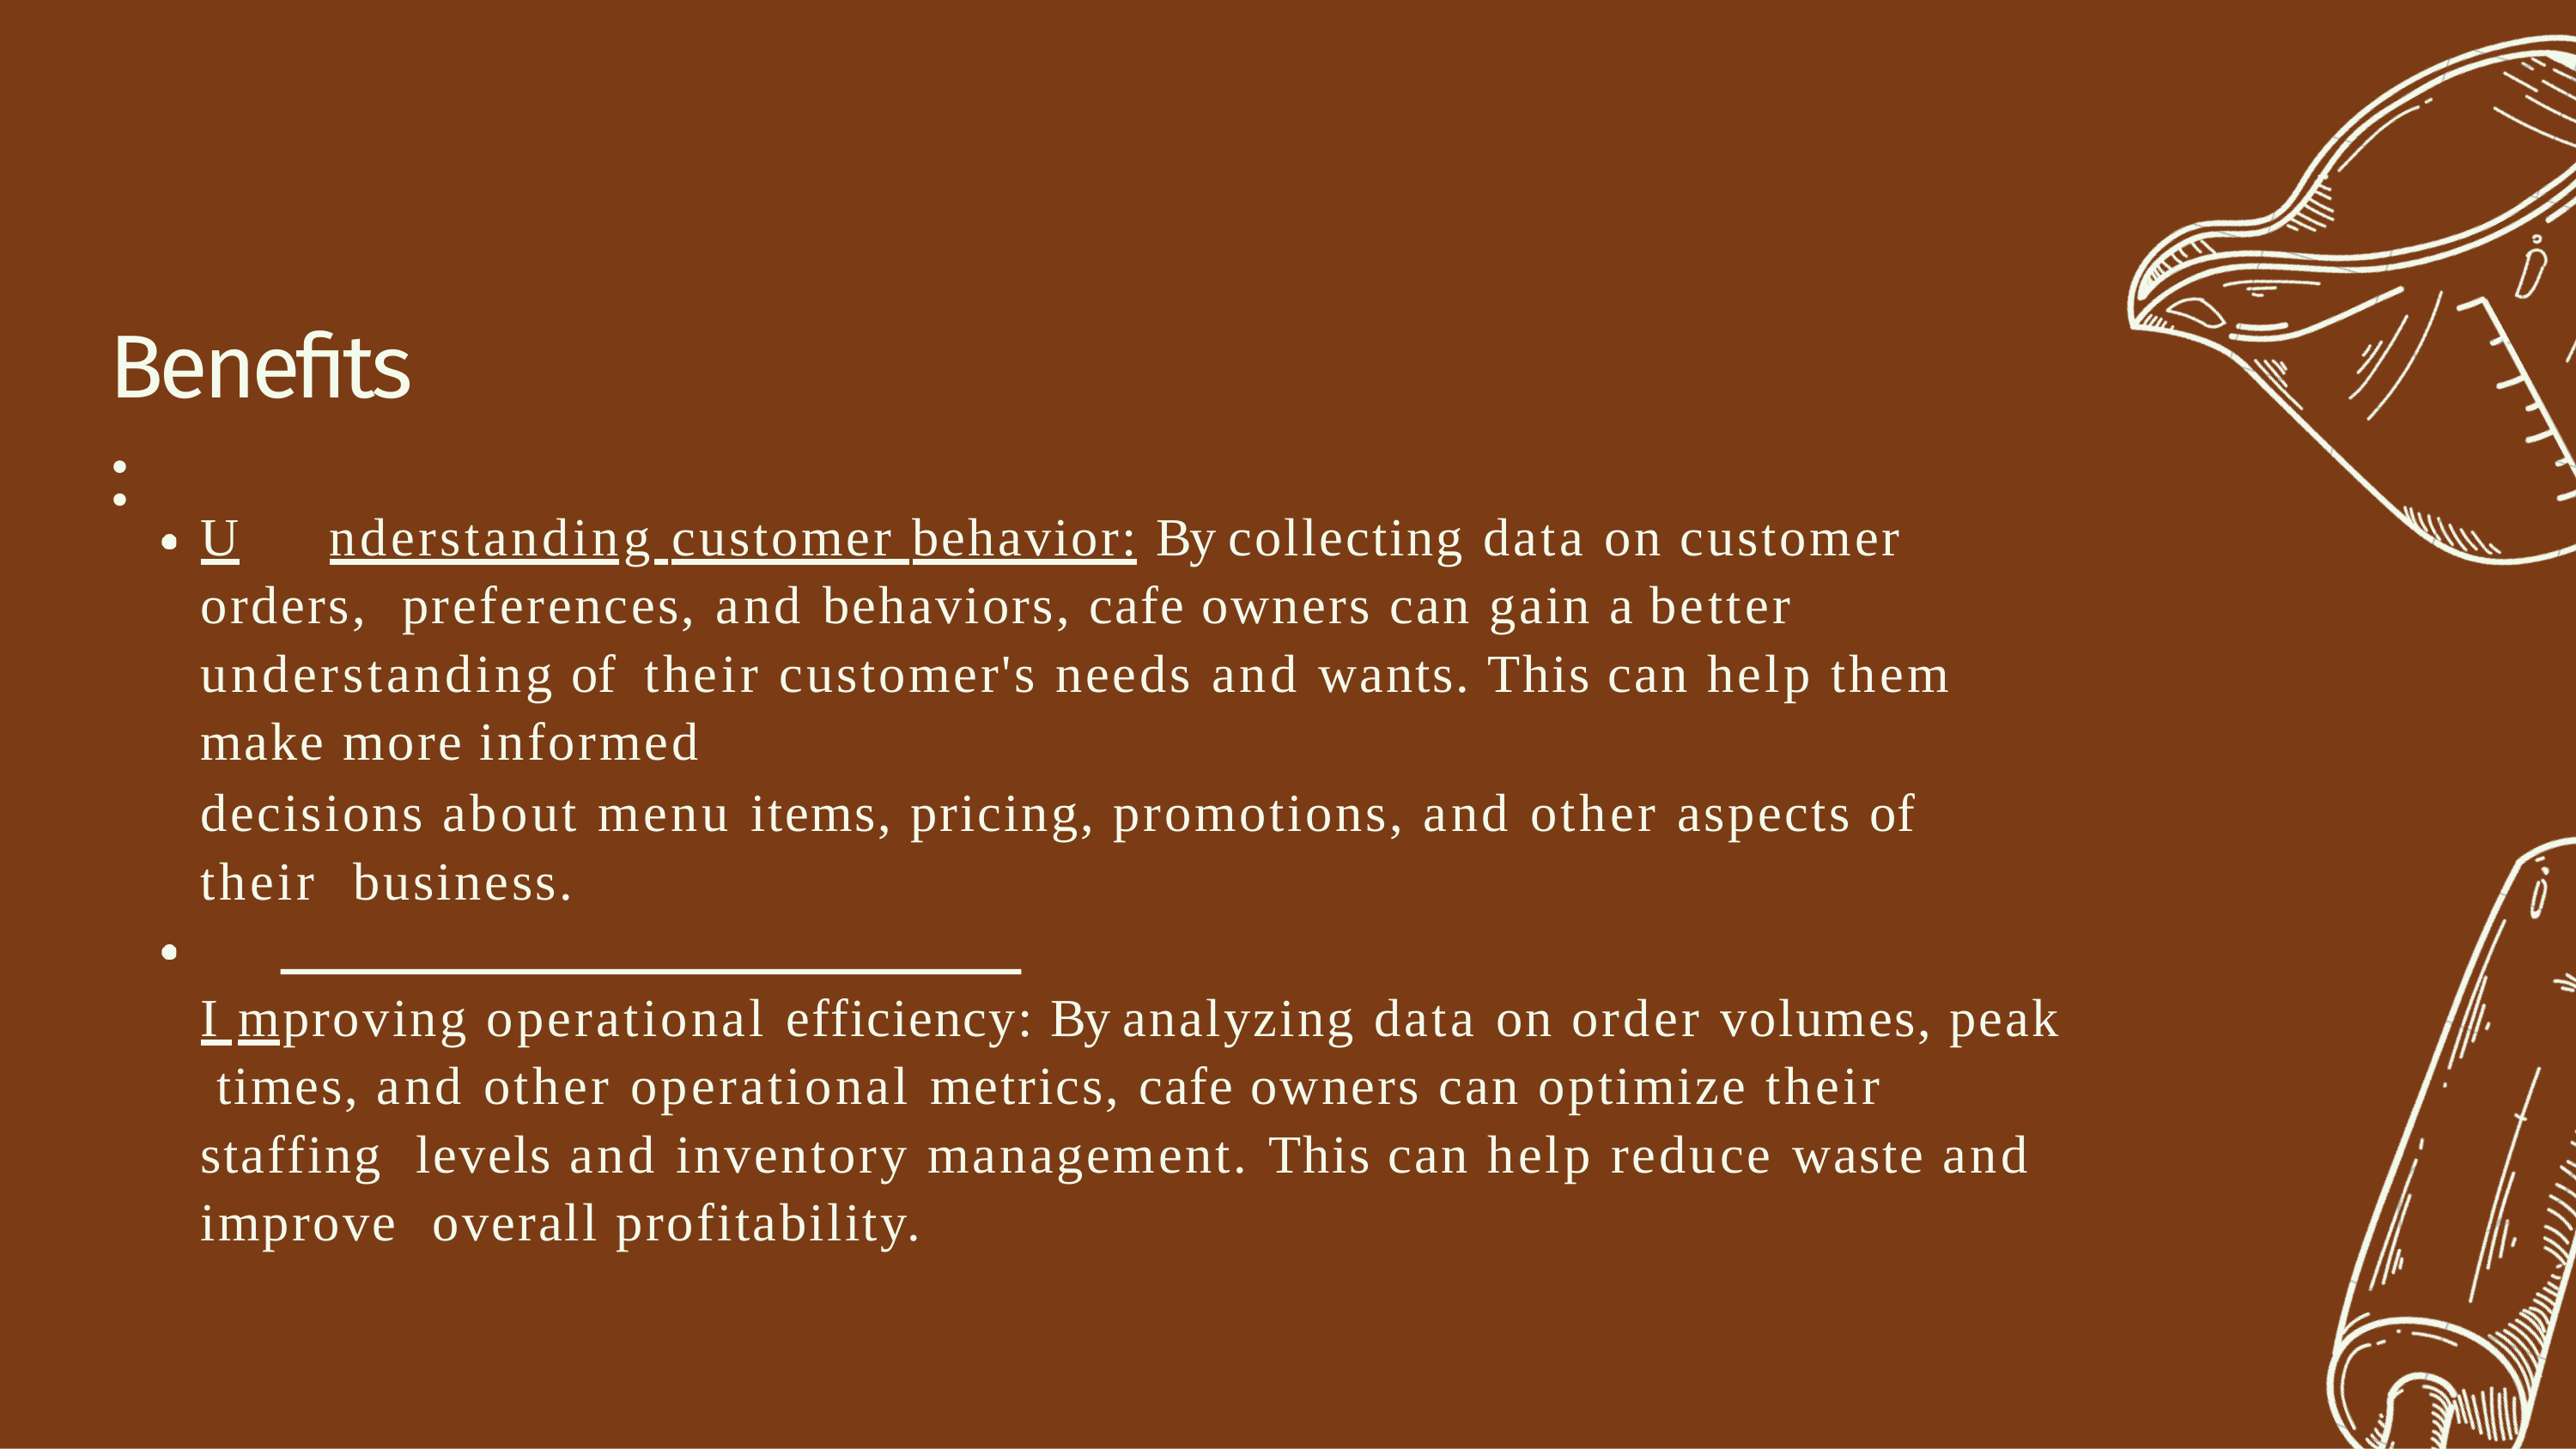

# Benefits :
U	nderstanding customer behavior: By collecting data on customer orders,  preferences, and behaviors, cafe owners can gain a better understanding of  their customer's needs and wants. This can help them make more informed
decisions about menu items, pricing, promotions, and other aspects of their  business.

I mproving operational efficiency: By analyzing data on order volumes, peak  times, and other operational metrics, cafe owners can optimize their staffing  levels and inventory management. This can help reduce waste and improve  overall profitability.